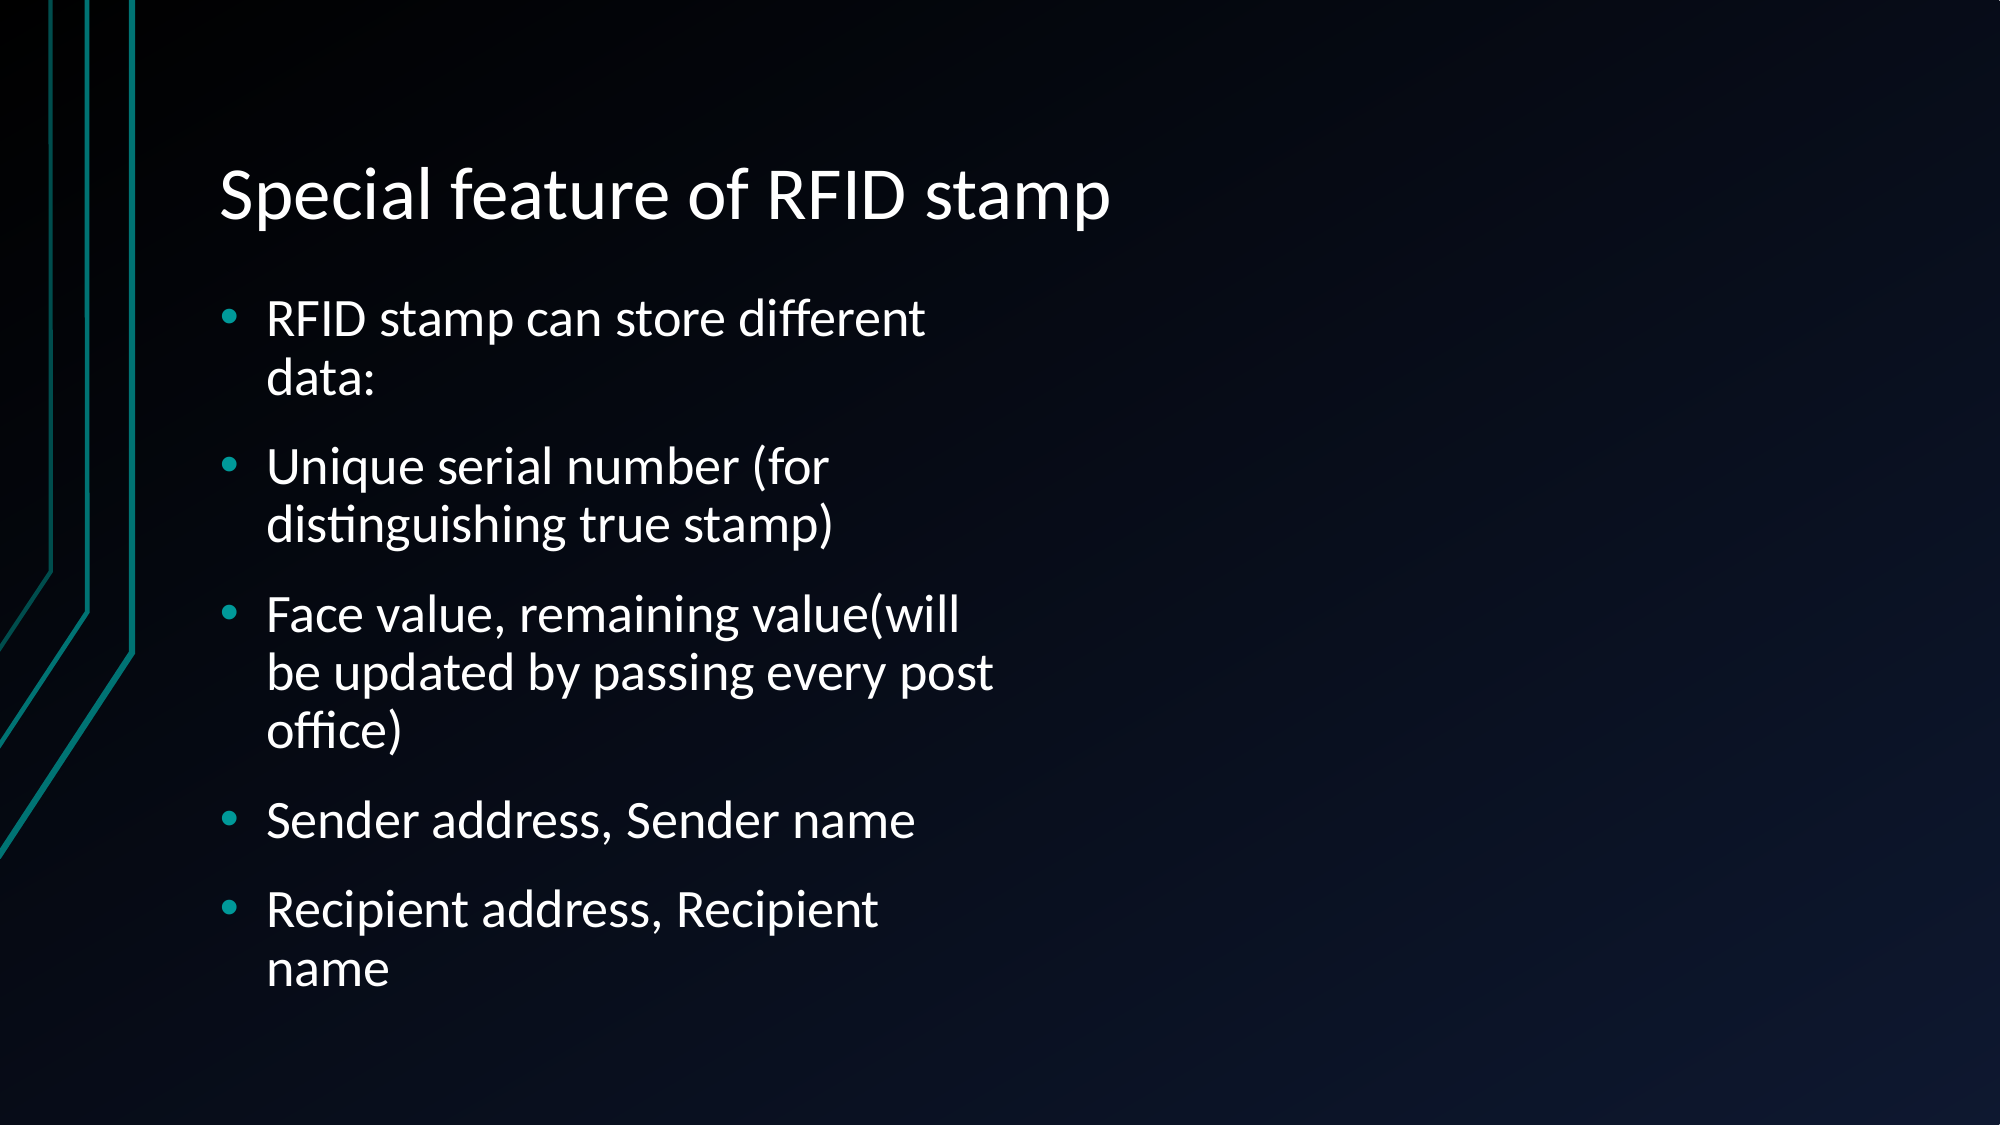

# Special feature of RFID stamp

RFID stamp can store different data:
Unique serial number (for distinguishing true stamp)
Face value, remaining value(will be updated by passing every post office)
Sender address, Sender name
Recipient address, Recipient name